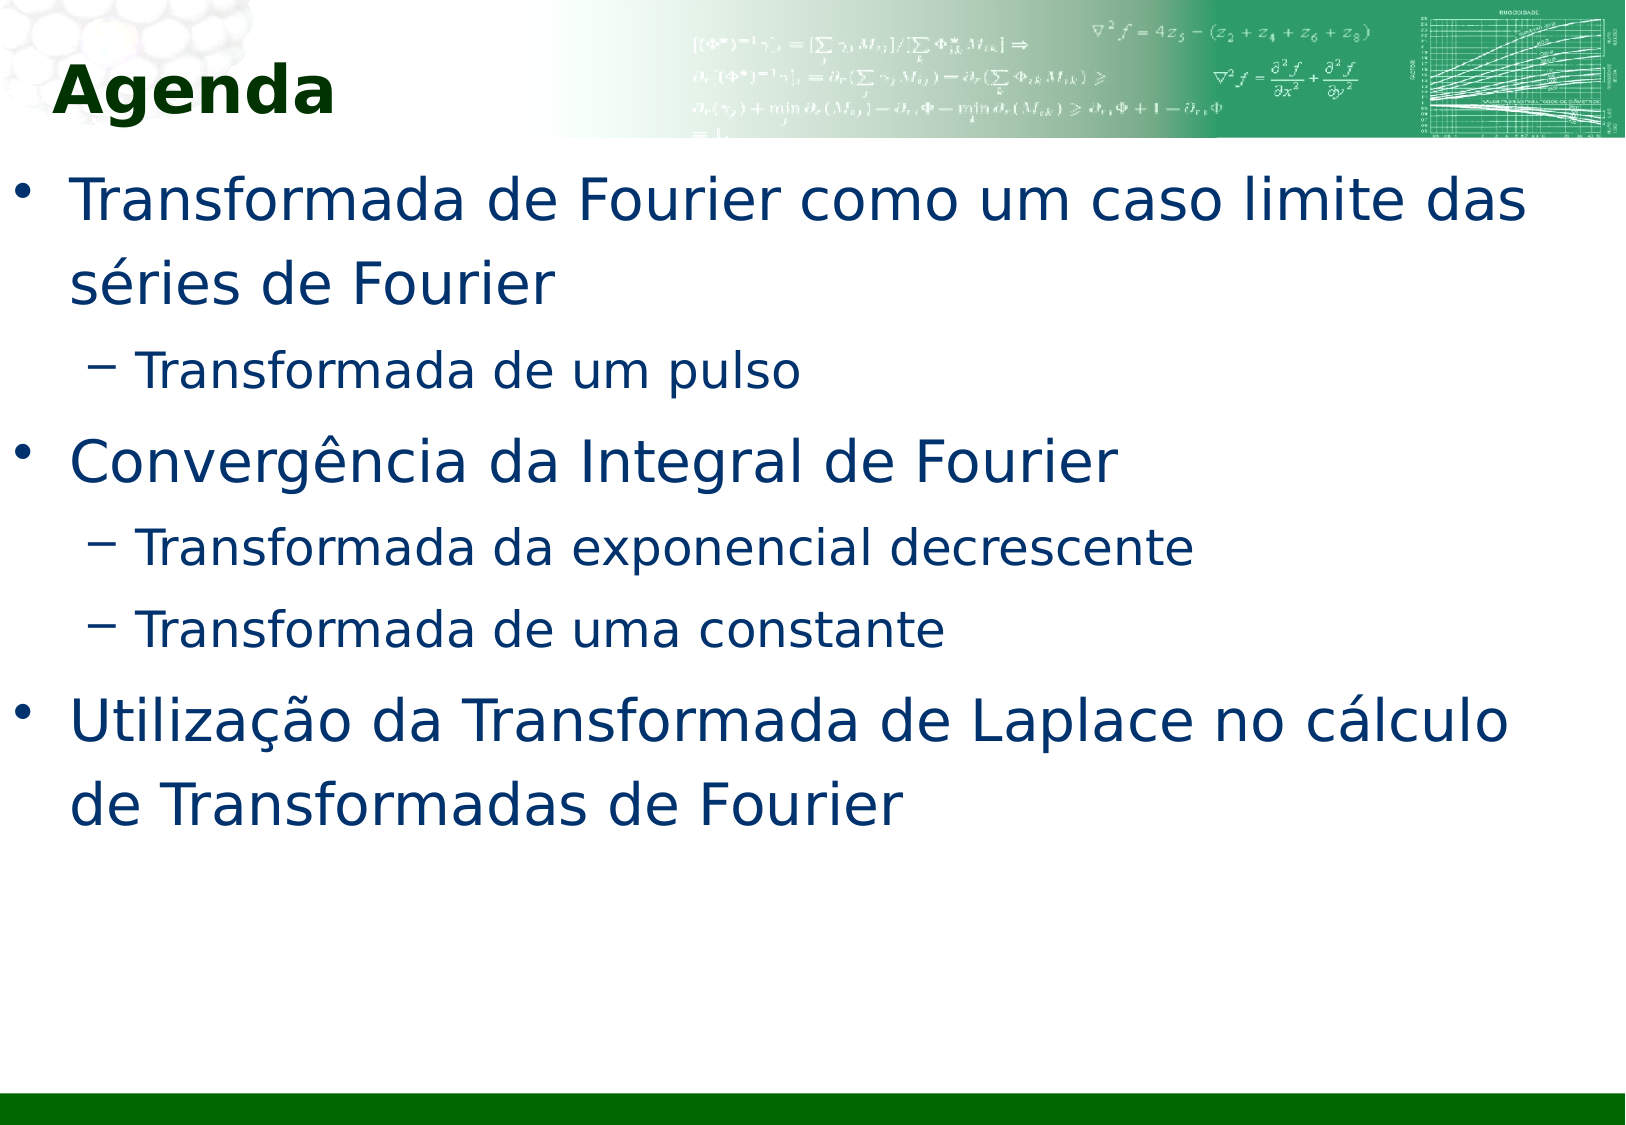

# Agenda
Transformada de Fourier como um caso limite das séries de Fourier
Transformada de um pulso
Convergência da Integral de Fourier
Transformada da exponencial decrescente
Transformada de uma constante
Utilização da Transformada de Laplace no cálculo de Transformadas de Fourier